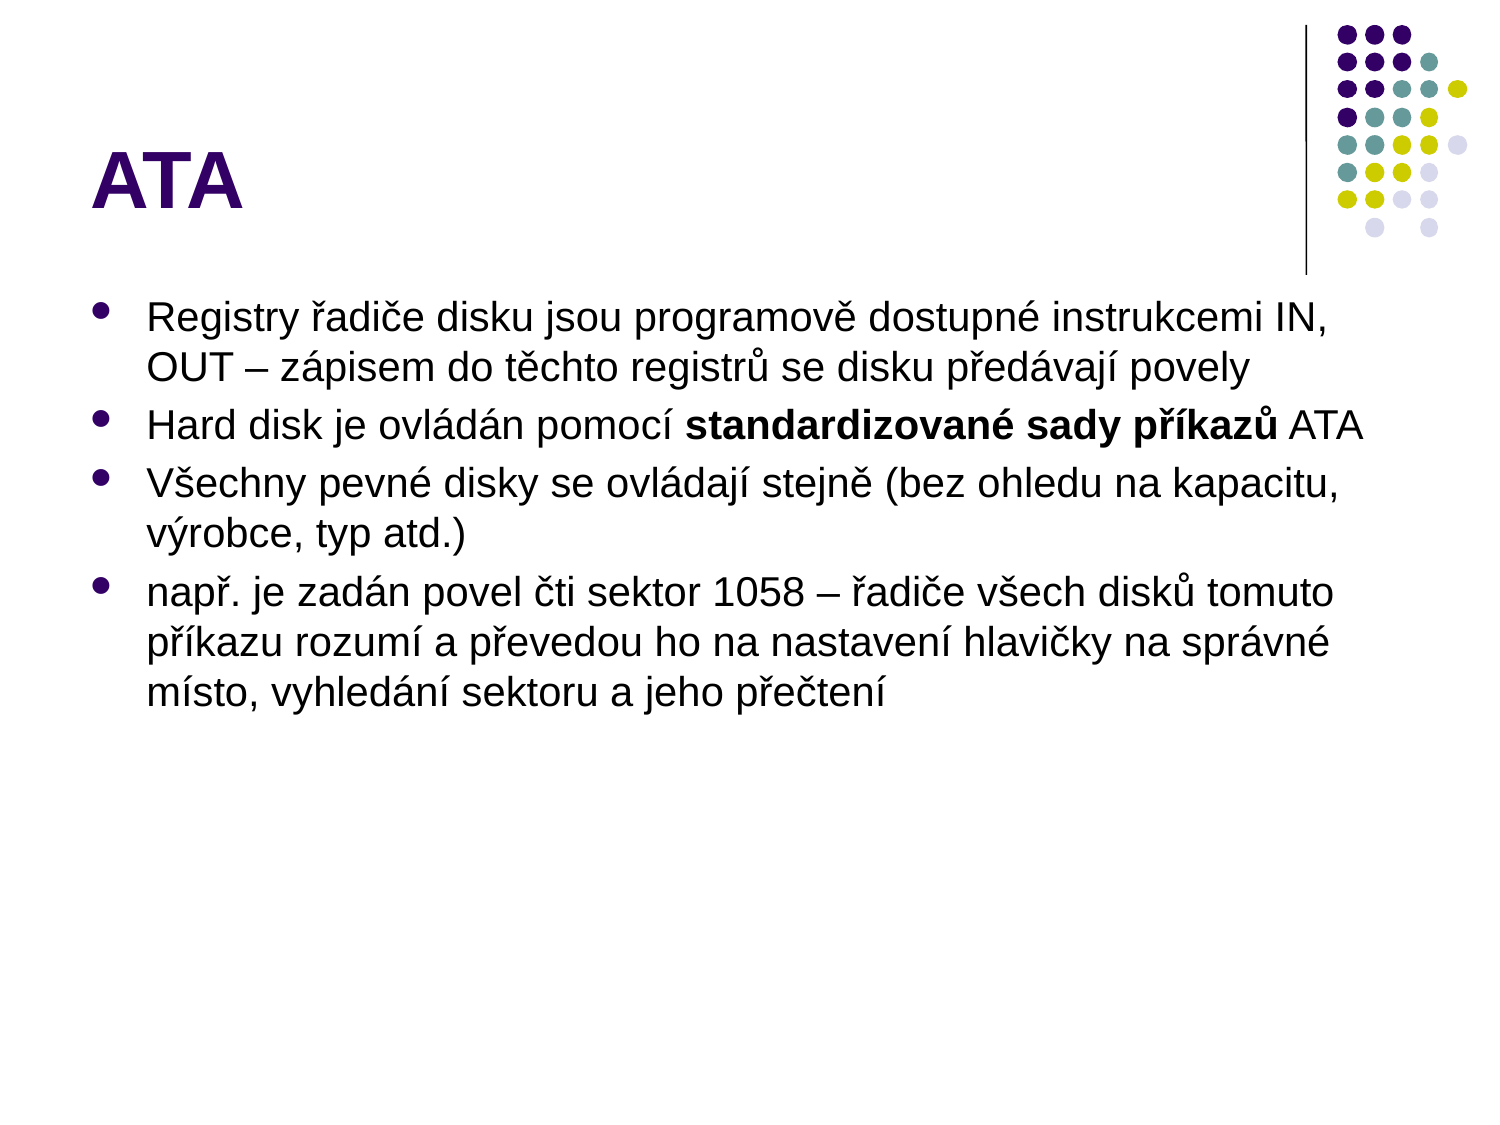

# ATA
Registry řadiče disku jsou programově dostupné instrukcemi IN, OUT – zápisem do těchto registrů se disku předávají povely
Hard disk je ovládán pomocí standardizované sady příkazů ATA
Všechny pevné disky se ovládají stejně (bez ohledu na kapacitu, výrobce, typ atd.)
např. je zadán povel čti sektor 1058 – řadiče všech disků tomuto příkazu rozumí a převedou ho na nastavení hlavičky na správné místo, vyhledání sektoru a jeho přečtení